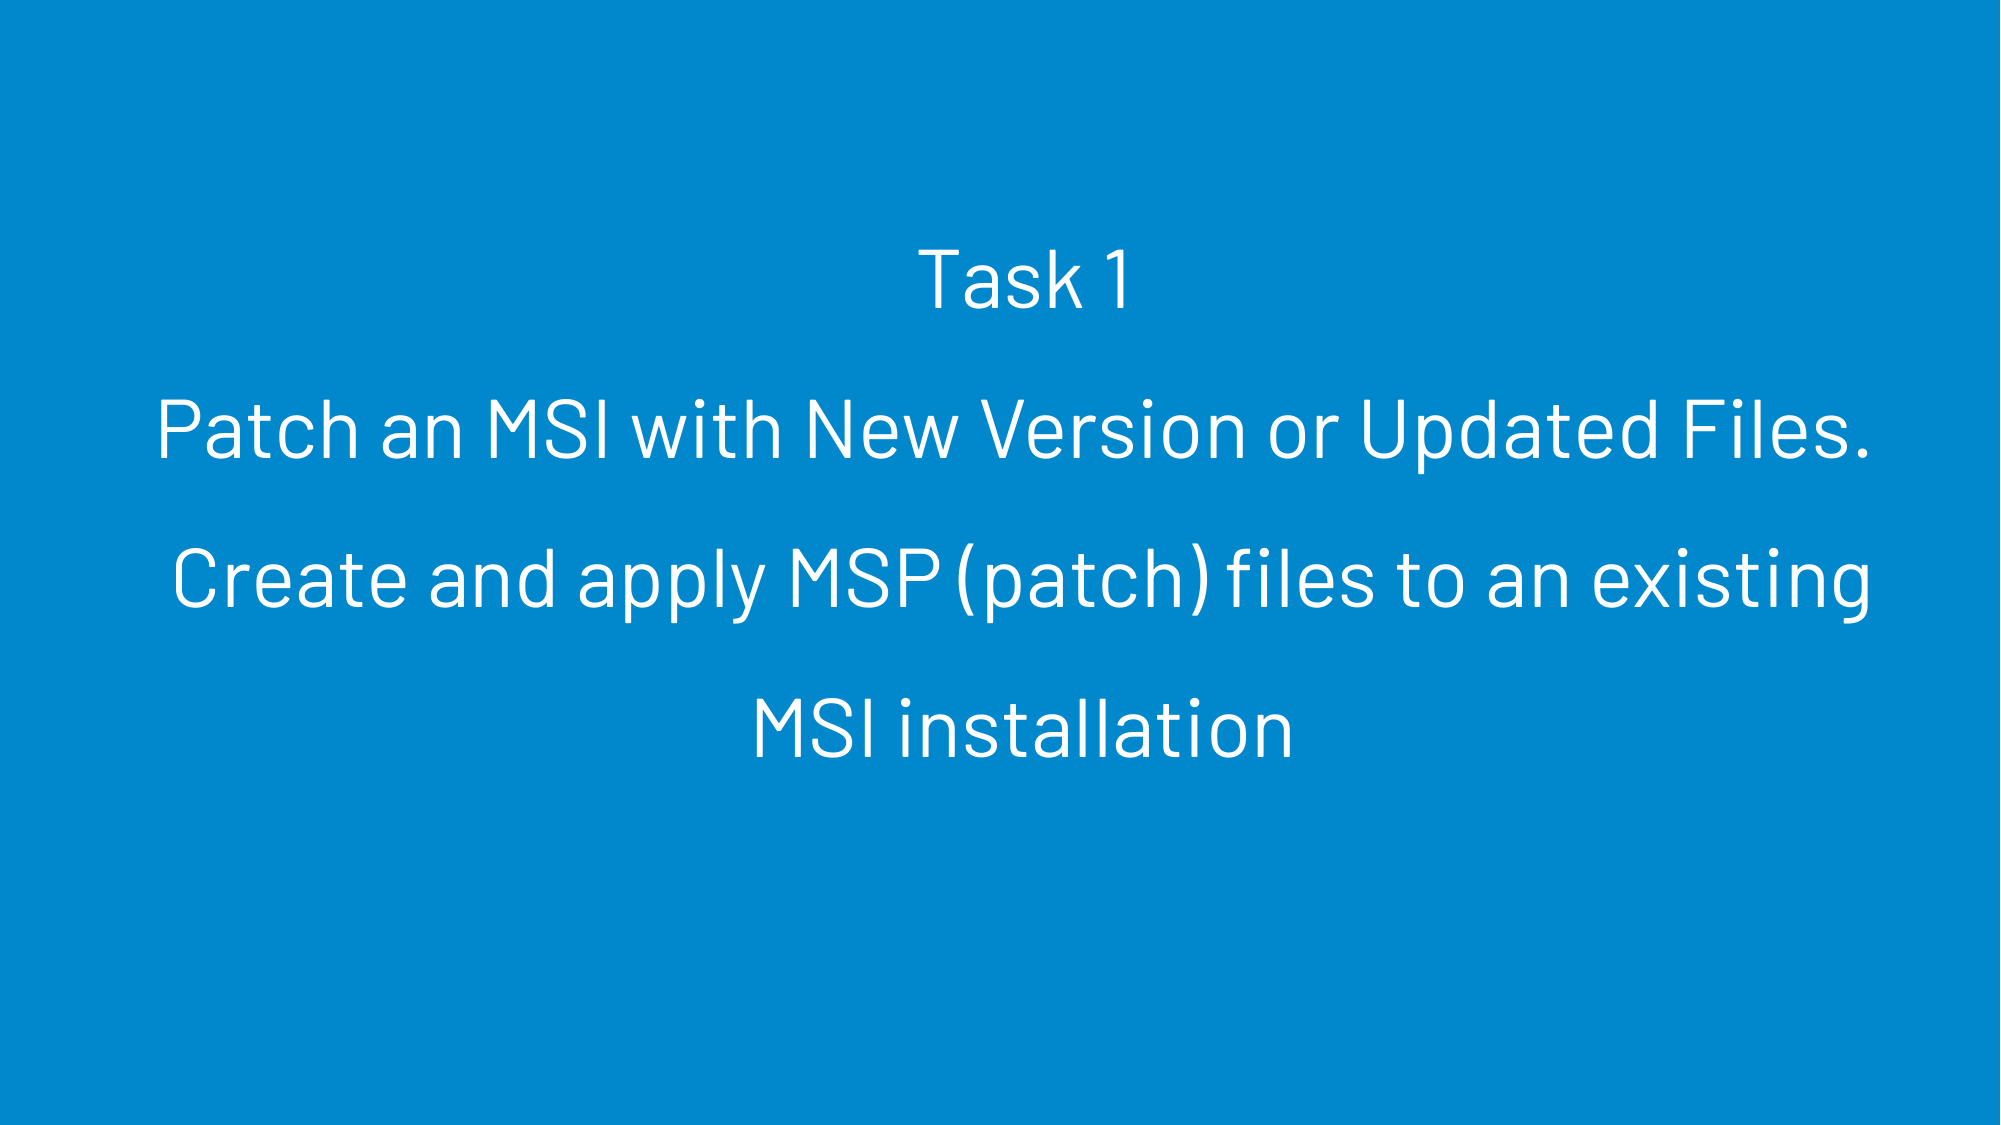

# Task 1 Patch an MSI with New Version or Updated Files. Create and apply MSP (patch) files to an existing MSI installation